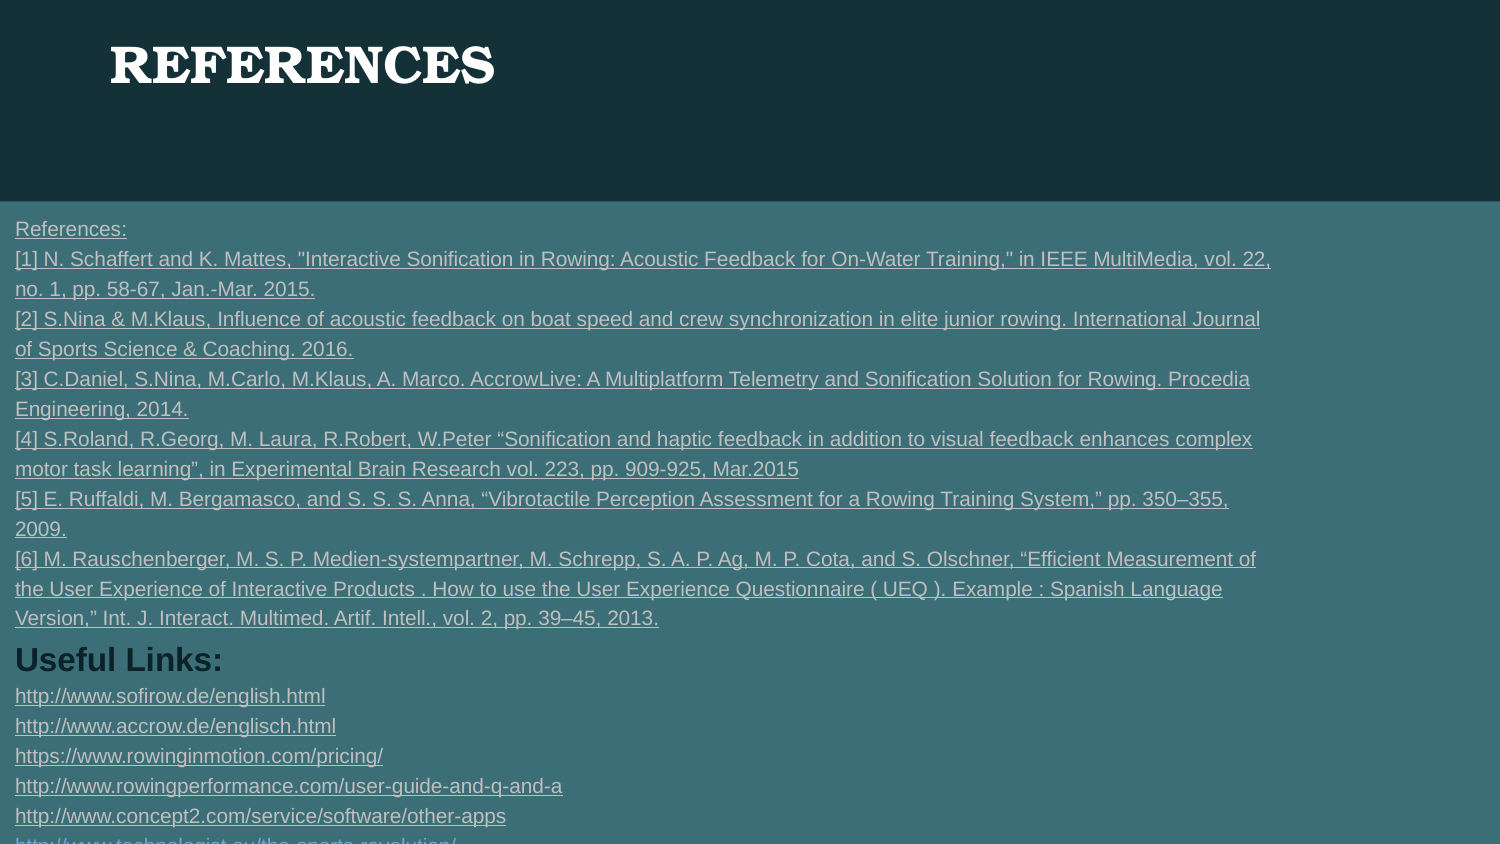

# REFERENCES
References:
[1] N. Schaffert and K. Mattes, "Interactive Sonification in Rowing: Acoustic Feedback for On-Water Training," in IEEE MultiMedia, vol. 22, no. 1, pp. 58-67, Jan.-Mar. 2015.
[2] S.Nina & M.Klaus, Influence of acoustic feedback on boat speed and crew synchronization in elite junior rowing. International Journal of Sports Science & Coaching. 2016.
[3] C.Daniel, S.Nina, M.Carlo, M.Klaus, A. Marco. AccrowLive: A Multiplatform Telemetry and Sonification Solution for Rowing. Procedia Engineering, 2014.
[4] S.Roland, R.Georg, M. Laura, R.Robert, W.Peter “Sonification and haptic feedback in addition to visual feedback enhances complex motor task learning”, in Experimental Brain Research vol. 223, pp. 909-925, Mar.2015
[5] E. Ruffaldi, M. Bergamasco, and S. S. S. Anna, “Vibrotactile Perception Assessment for a Rowing Training System,” pp. 350–355, 2009.
[6] M. Rauschenberger, M. S. P. Medien-systempartner, M. Schrepp, S. A. P. Ag, M. P. Cota, and S. Olschner, “Efficient Measurement of the User Experience of Interactive Products . How to use the User Experience Questionnaire ( UEQ ). Example : Spanish Language Version,” Int. J. Interact. Multimed. Artif. Intell., vol. 2, pp. 39–45, 2013.
Useful Links:
http://www.sofirow.de/english.html
http://www.accrow.de/englisch.html
https://www.rowinginmotion.com/pricing/
http://www.rowingperformance.com/user-guide-and-q-and-a
http://www.concept2.com/service/software/other-apps
http://www.technologist.eu/the-sports-revolution/
G.P. Kenyon and M.H. Thaut, “Rhythmic-driven Optimization of Motor Control”. Rhythm,music and the brain: Scientific Foundations and Clinical Applications, M.H. Thaut, ed.,New York: Routledge Chapman & Hall, 2008, pp.85-112.
https://www.statista.com/statistics/189562/daily-engagement-of-the-us-poppulation-in-sportsand-exercise
https://crossfitrowingblog.com/2015/04/24/breathing-technique-for-rowing/